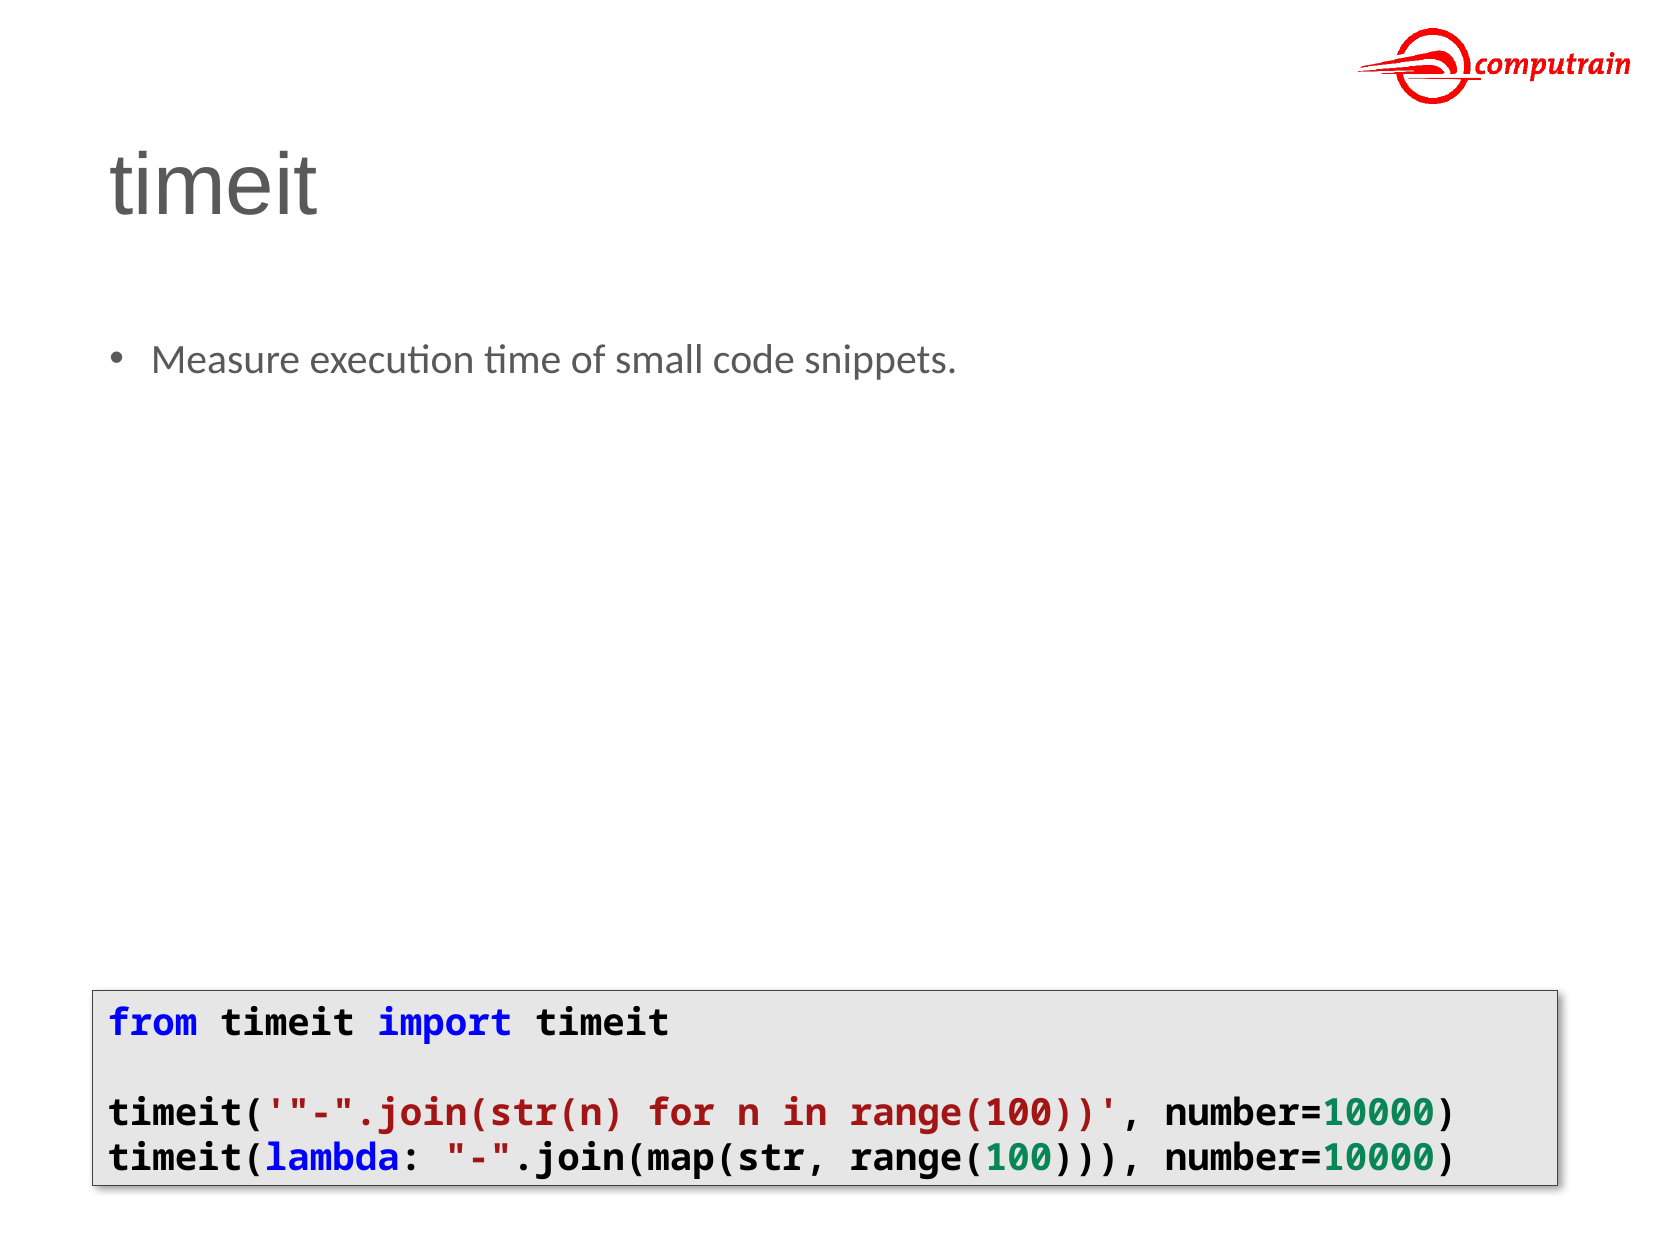

# timeit
Measure execution time of small code snippets.
from timeit import timeit
timeit('"-".join(str(n) for n in range(100))', number=10000)
timeit(lambda: "-".join(map(str, range(100))), number=10000)